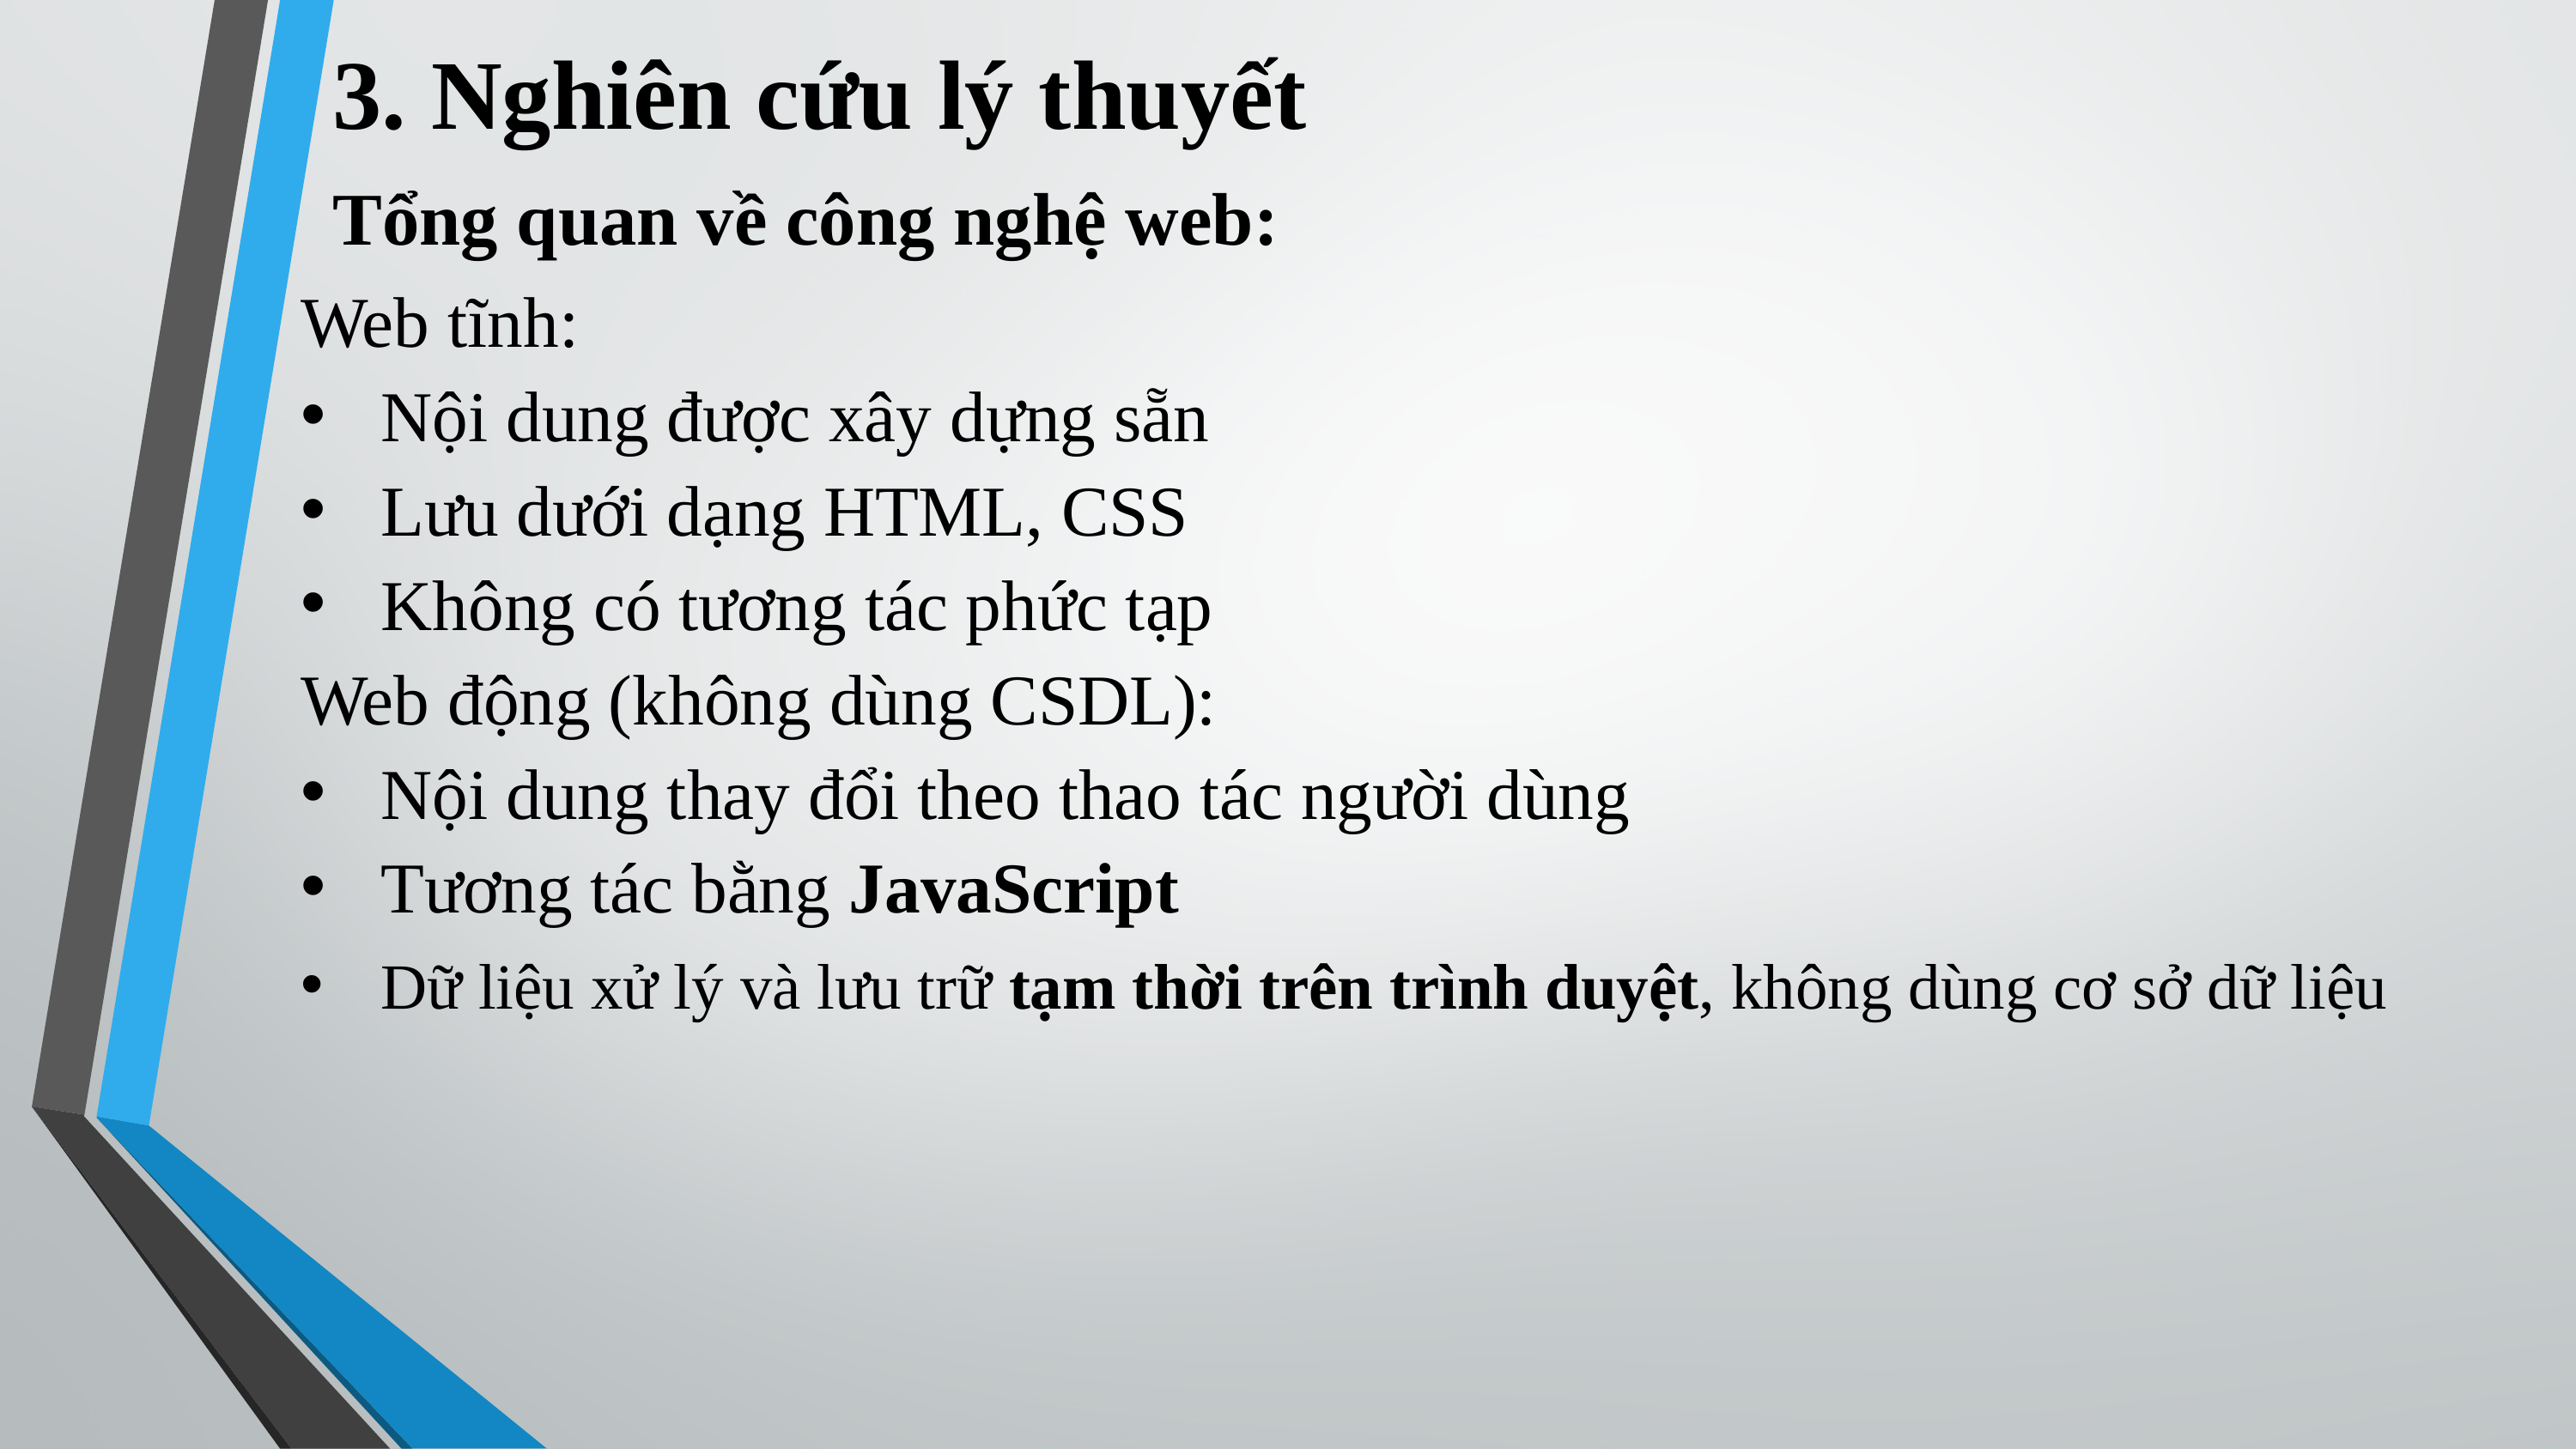

3. Nghiên cứu lý thuyết
Tổng quan về công nghệ web:
Web tĩnh:
Nội dung được xây dựng sẵn
Lưu dưới dạng HTML, CSS
Không có tương tác phức tạp
Web động (không dùng CSDL):
Nội dung thay đổi theo thao tác người dùng
Tương tác bằng JavaScript
Dữ liệu xử lý và lưu trữ tạm thời trên trình duyệt, không dùng cơ sở dữ liệu